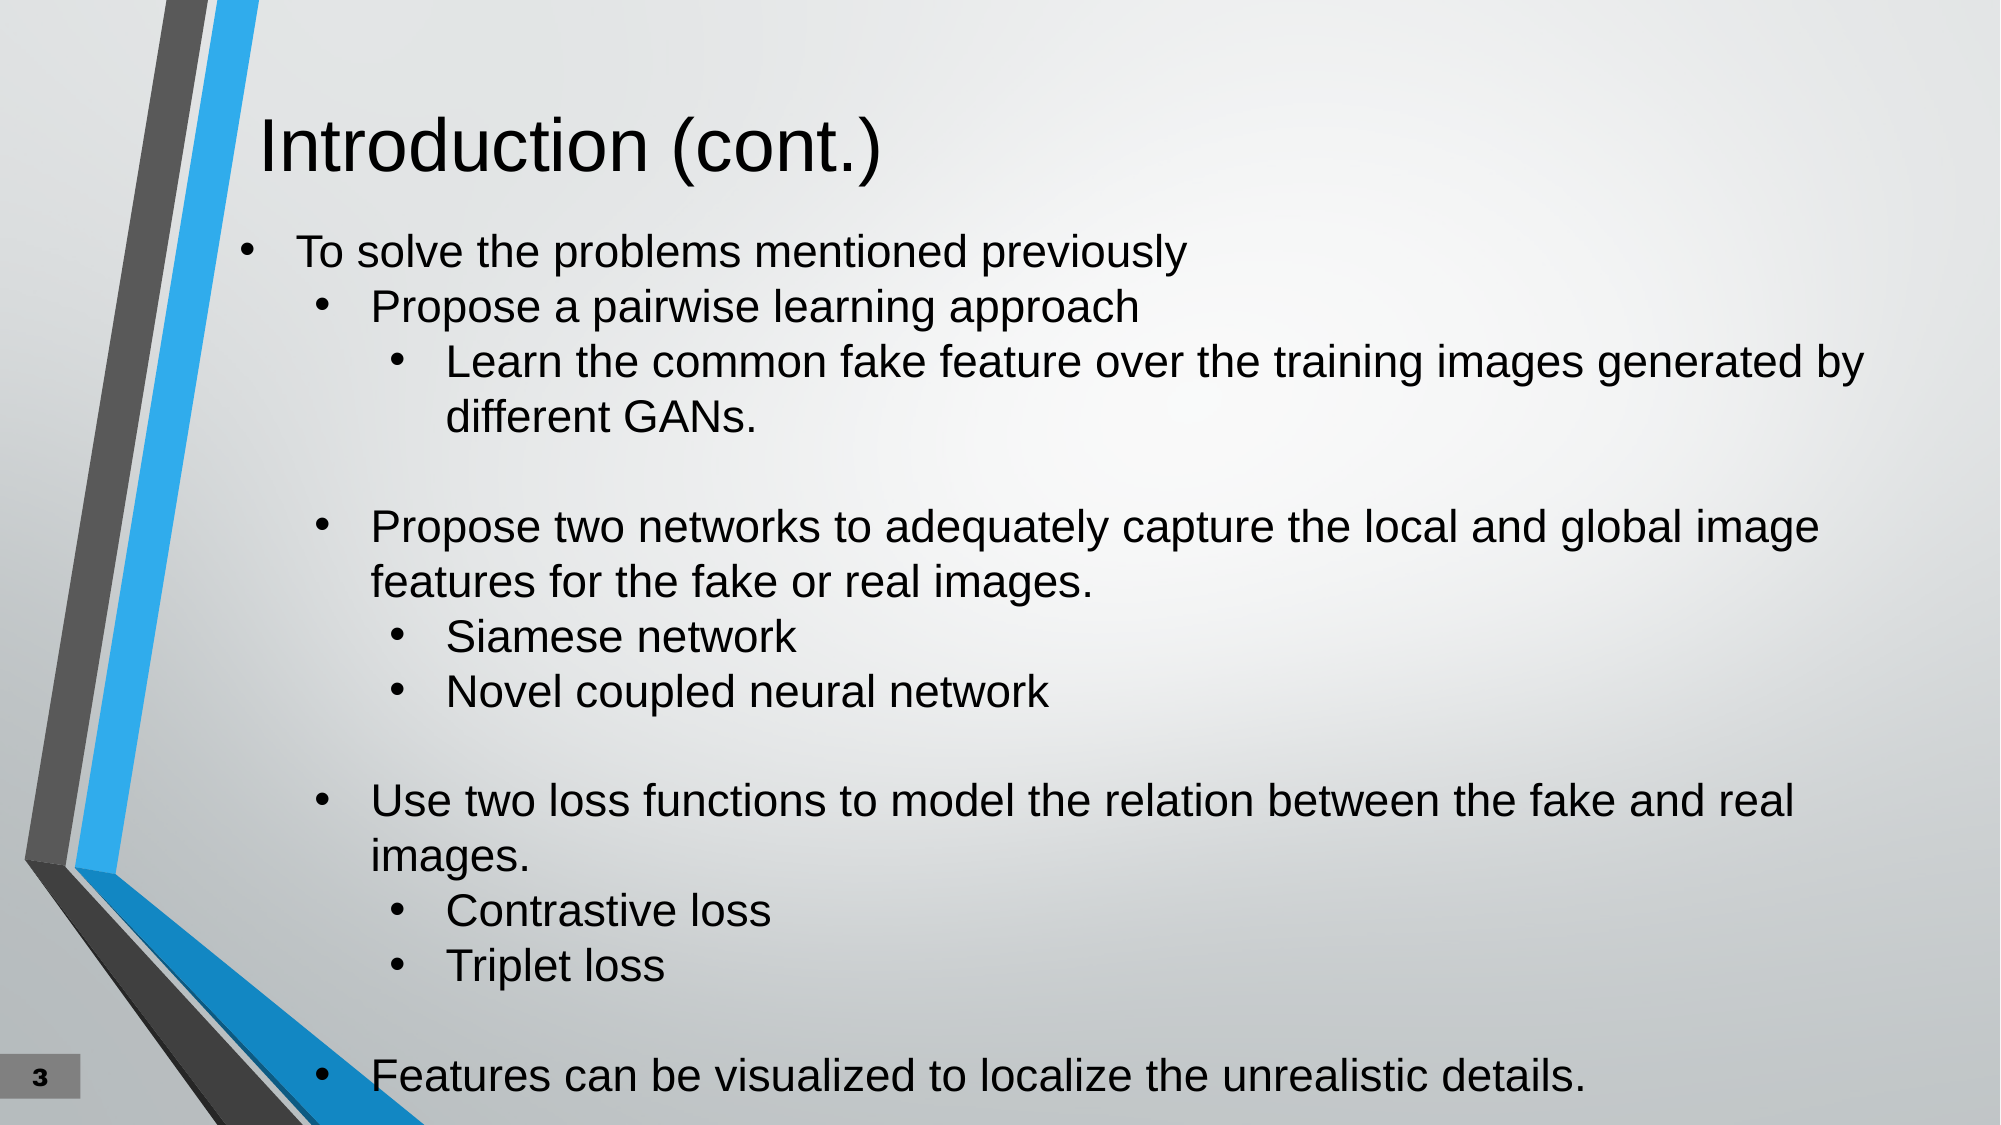

# Introduction (cont.)
To solve the problems mentioned previously
Propose a pairwise learning approach
Learn the common fake feature over the training images generated by different GANs.

Propose two networks to adequately capture the local and global image features for the fake or real images.
Siamese network
Novel coupled neural network

Use two loss functions to model the relation between the fake and real images.
Contrastive loss
Triplet loss

Features can be visualized to localize the unrealistic details.
3